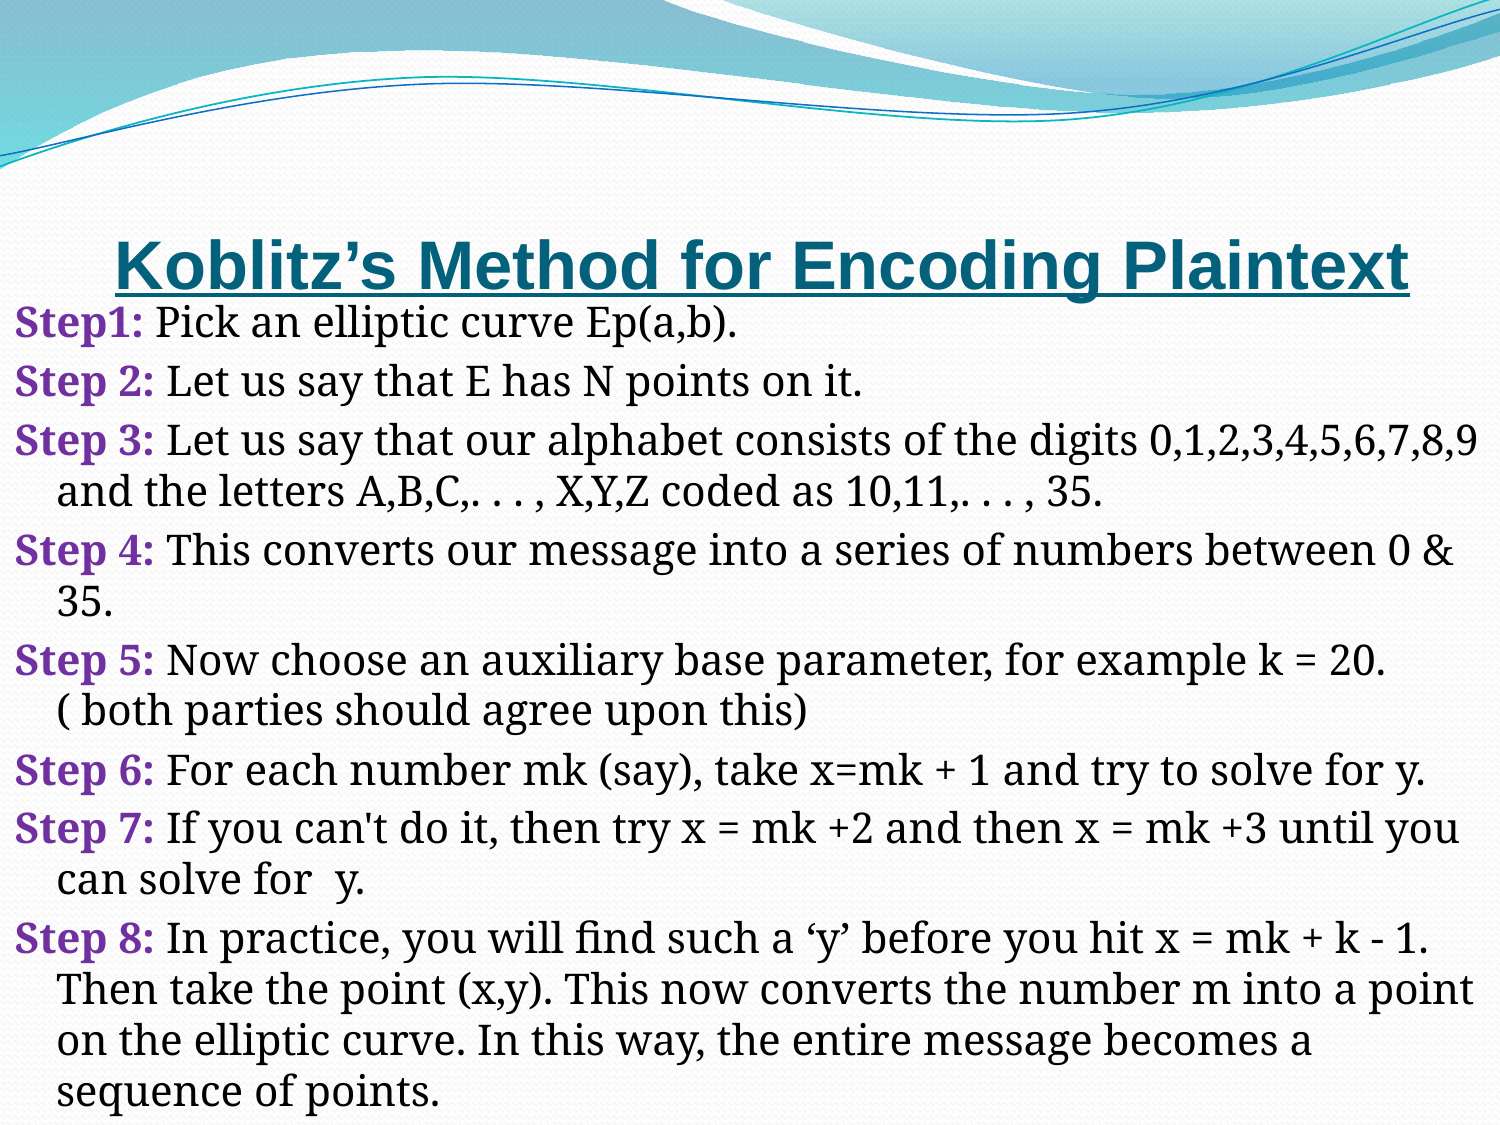

# Koblitz’s Method for Encoding Plaintext
Step1: Pick an elliptic curve Ep(a,b).
Step 2: Let us say that E has N points on it.
Step 3: Let us say that our alphabet consists of the digits 0,1,2,3,4,5,6,7,8,9 and the letters A,B,C,. . . , X,Y,Z coded as 10,11,. . . , 35.
Step 4: This converts our message into a series of numbers between 0 & 35.
Step 5: Now choose an auxiliary base parameter, for example k = 20. ( both parties should agree upon this)
Step 6: For each number mk (say), take x=mk + 1 and try to solve for y.
Step 7: If you can't do it, then try x = mk +2 and then x = mk +3 until you can solve for  y.
Step 8: In practice, you will find such a ‘y’ before you hit x = mk + k - 1. Then take the point (x,y). This now converts the number m into a point on the elliptic curve. In this way, the entire message becomes a sequence of points.